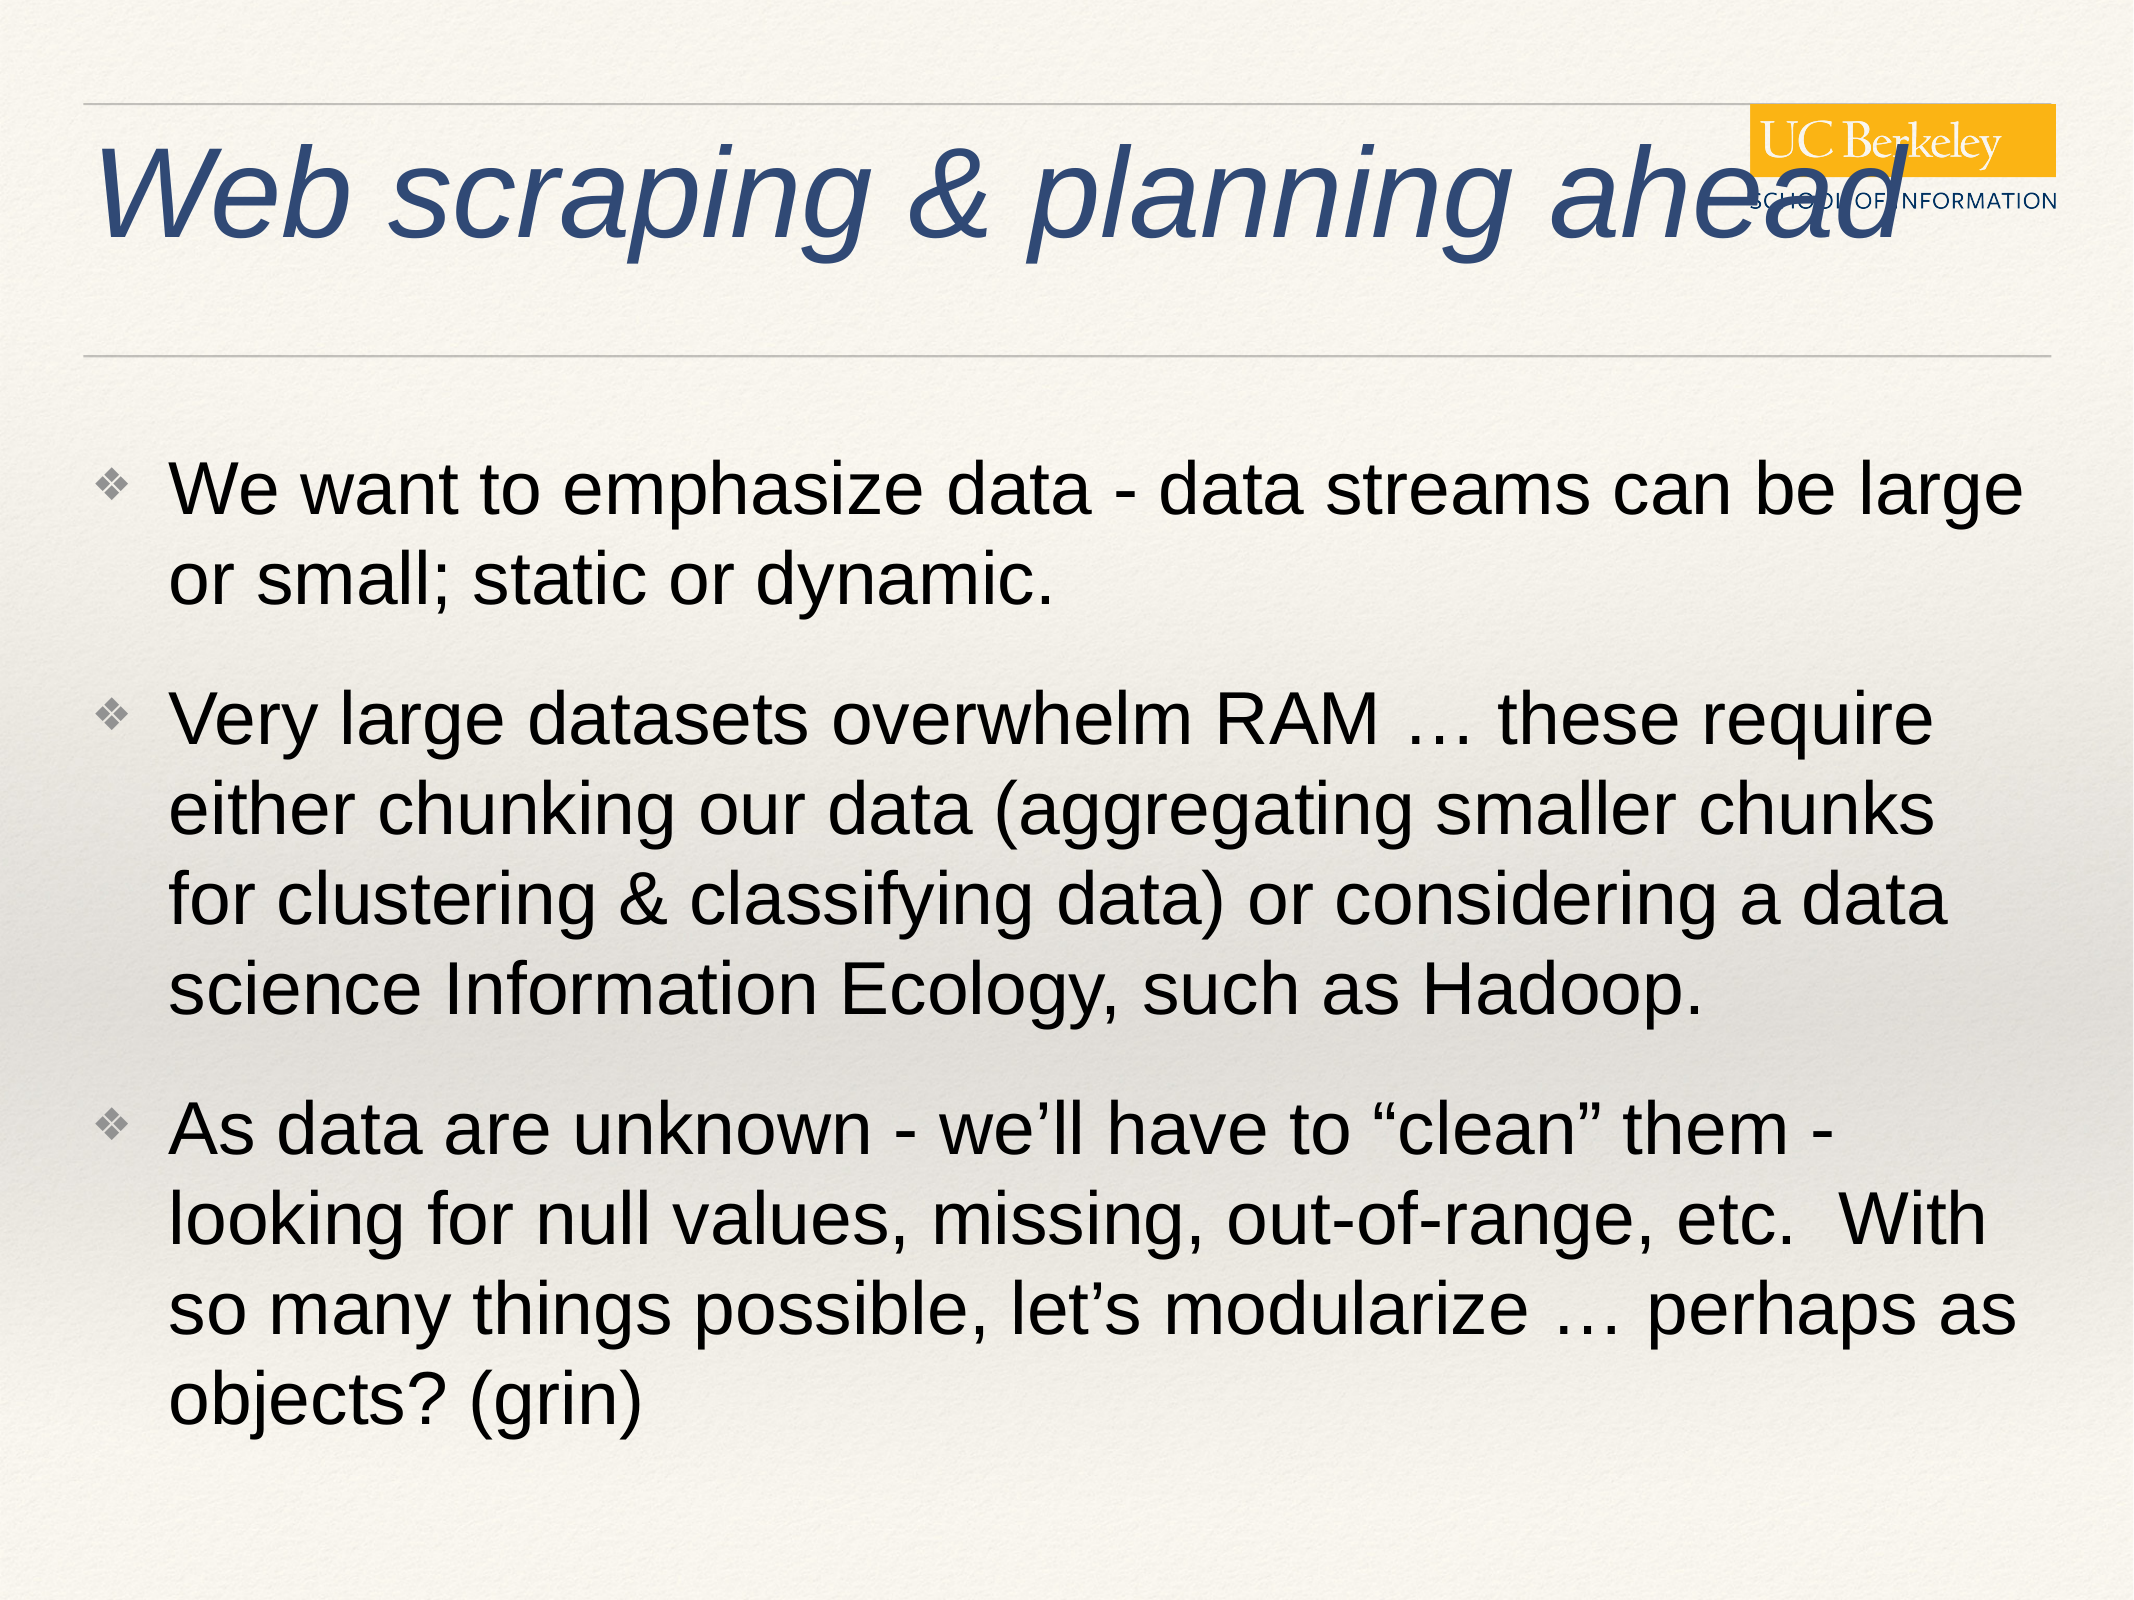

# Web scraping & planning ahead
We want to emphasize data - data streams can be large or small; static or dynamic.
Very large datasets overwhelm RAM … these require either chunking our data (aggregating smaller chunks for clustering & classifying data) or considering a data science Information Ecology, such as Hadoop.
As data are unknown - we’ll have to “clean” them - looking for null values, missing, out-of-range, etc.  With so many things possible, let’s modularize … perhaps as objects? (grin)
25